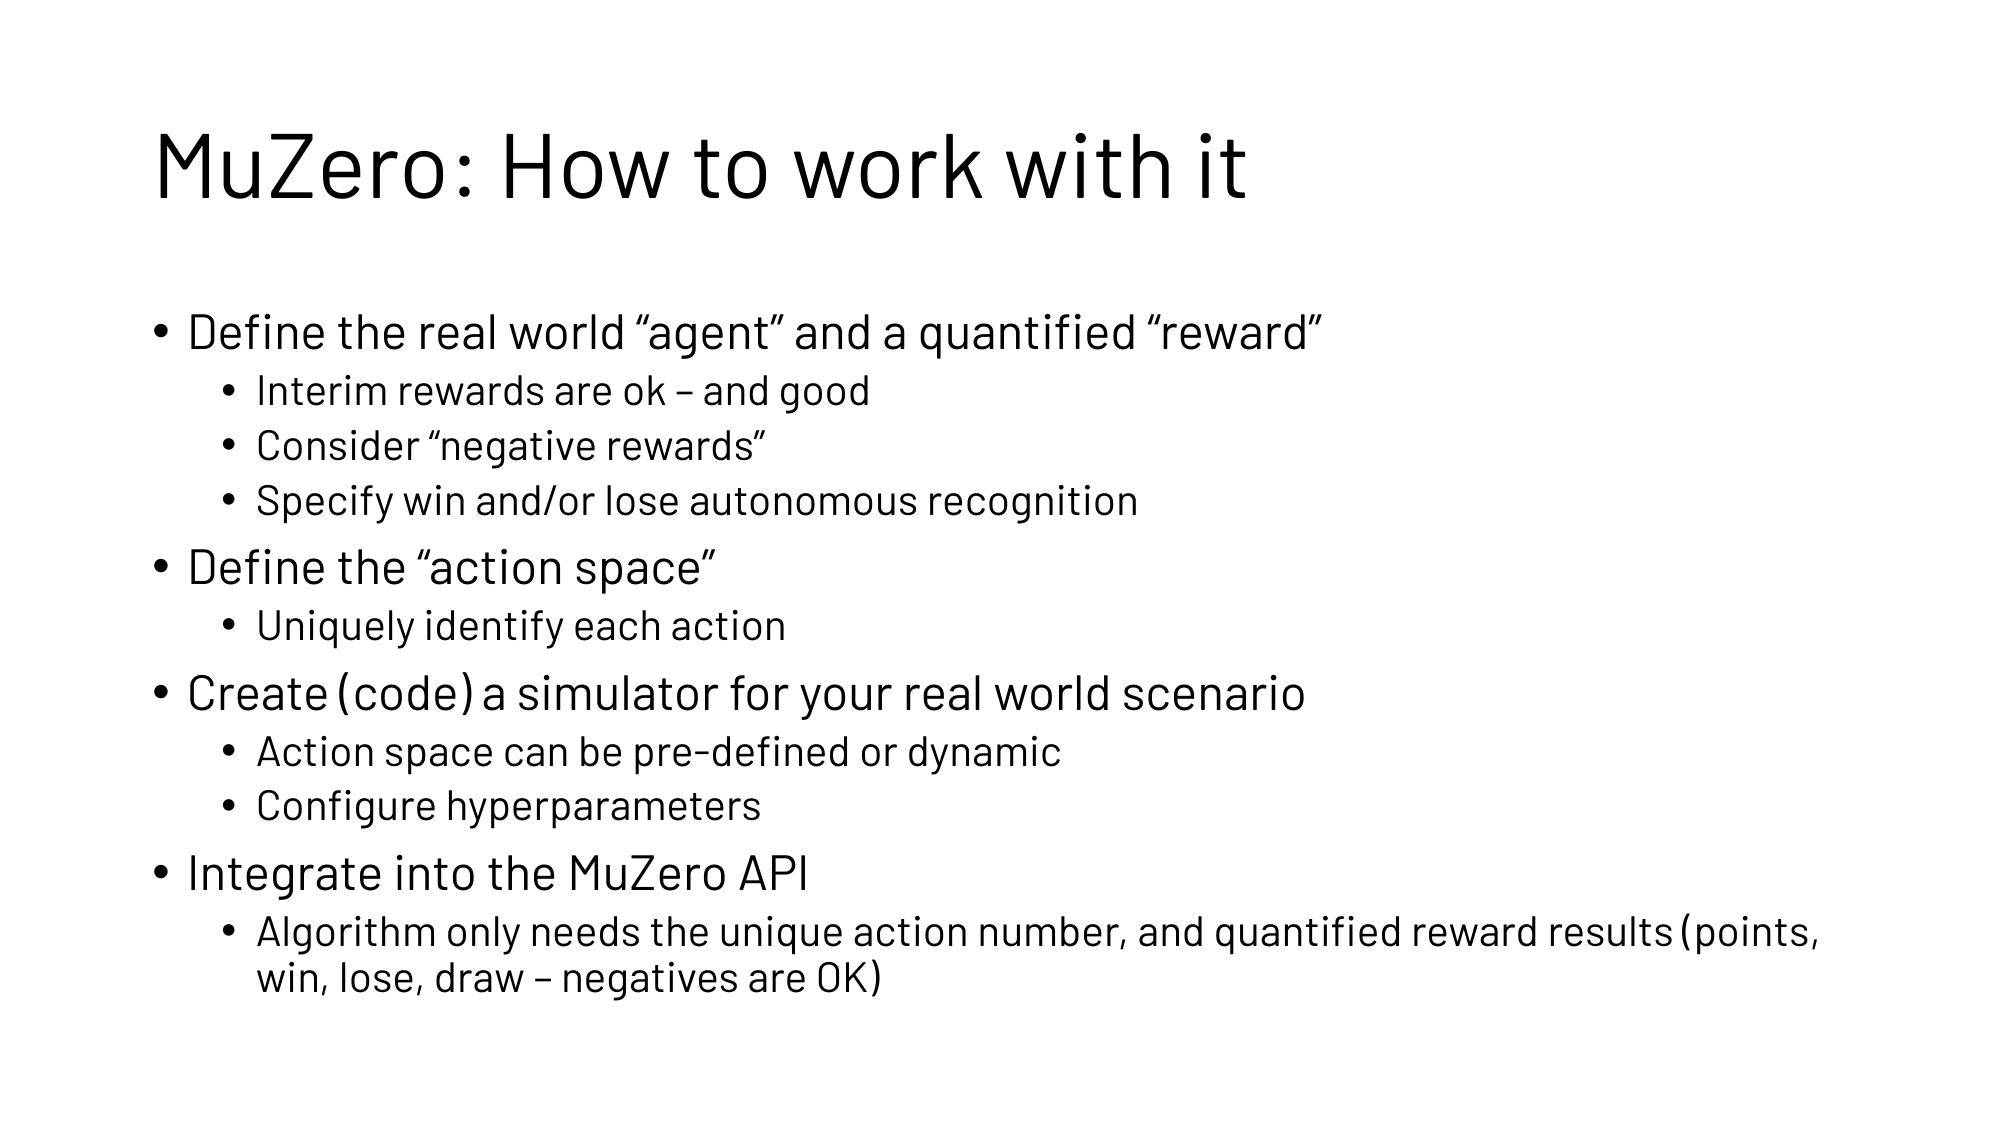

# MuZero: How to work with it
Define the real world “agent” and a quantified “reward”
Interim rewards are ok – and good
Consider “negative rewards”
Specify win and/or lose autonomous recognition
Define the “action space”
Uniquely identify each action
Create (code) a simulator for your real world scenario
Action space can be pre-defined or dynamic
Configure hyperparameters
Integrate into the MuZero API
Algorithm only needs the unique action number, and quantified reward results (points, win, lose, draw – negatives are OK)